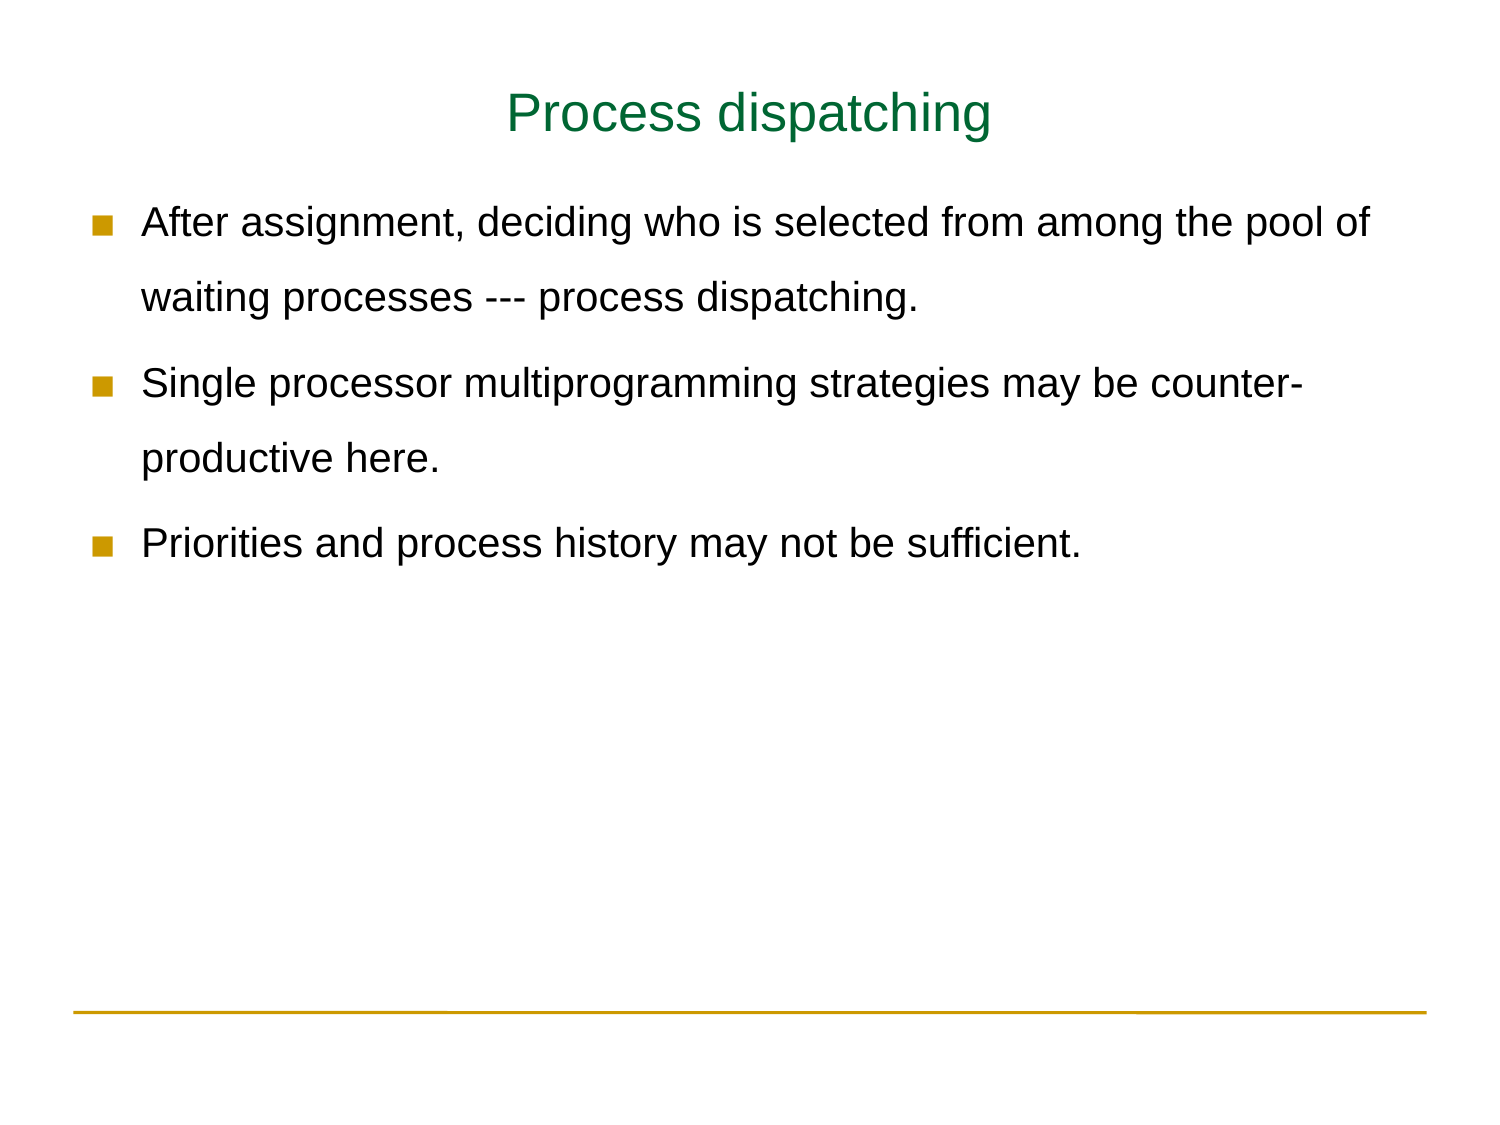

Process dispatching
After assignment, deciding who is selected from among the pool of waiting processes --- process dispatching.
Single processor multiprogramming strategies may be counter-productive here.
Priorities and process history may not be sufficient.